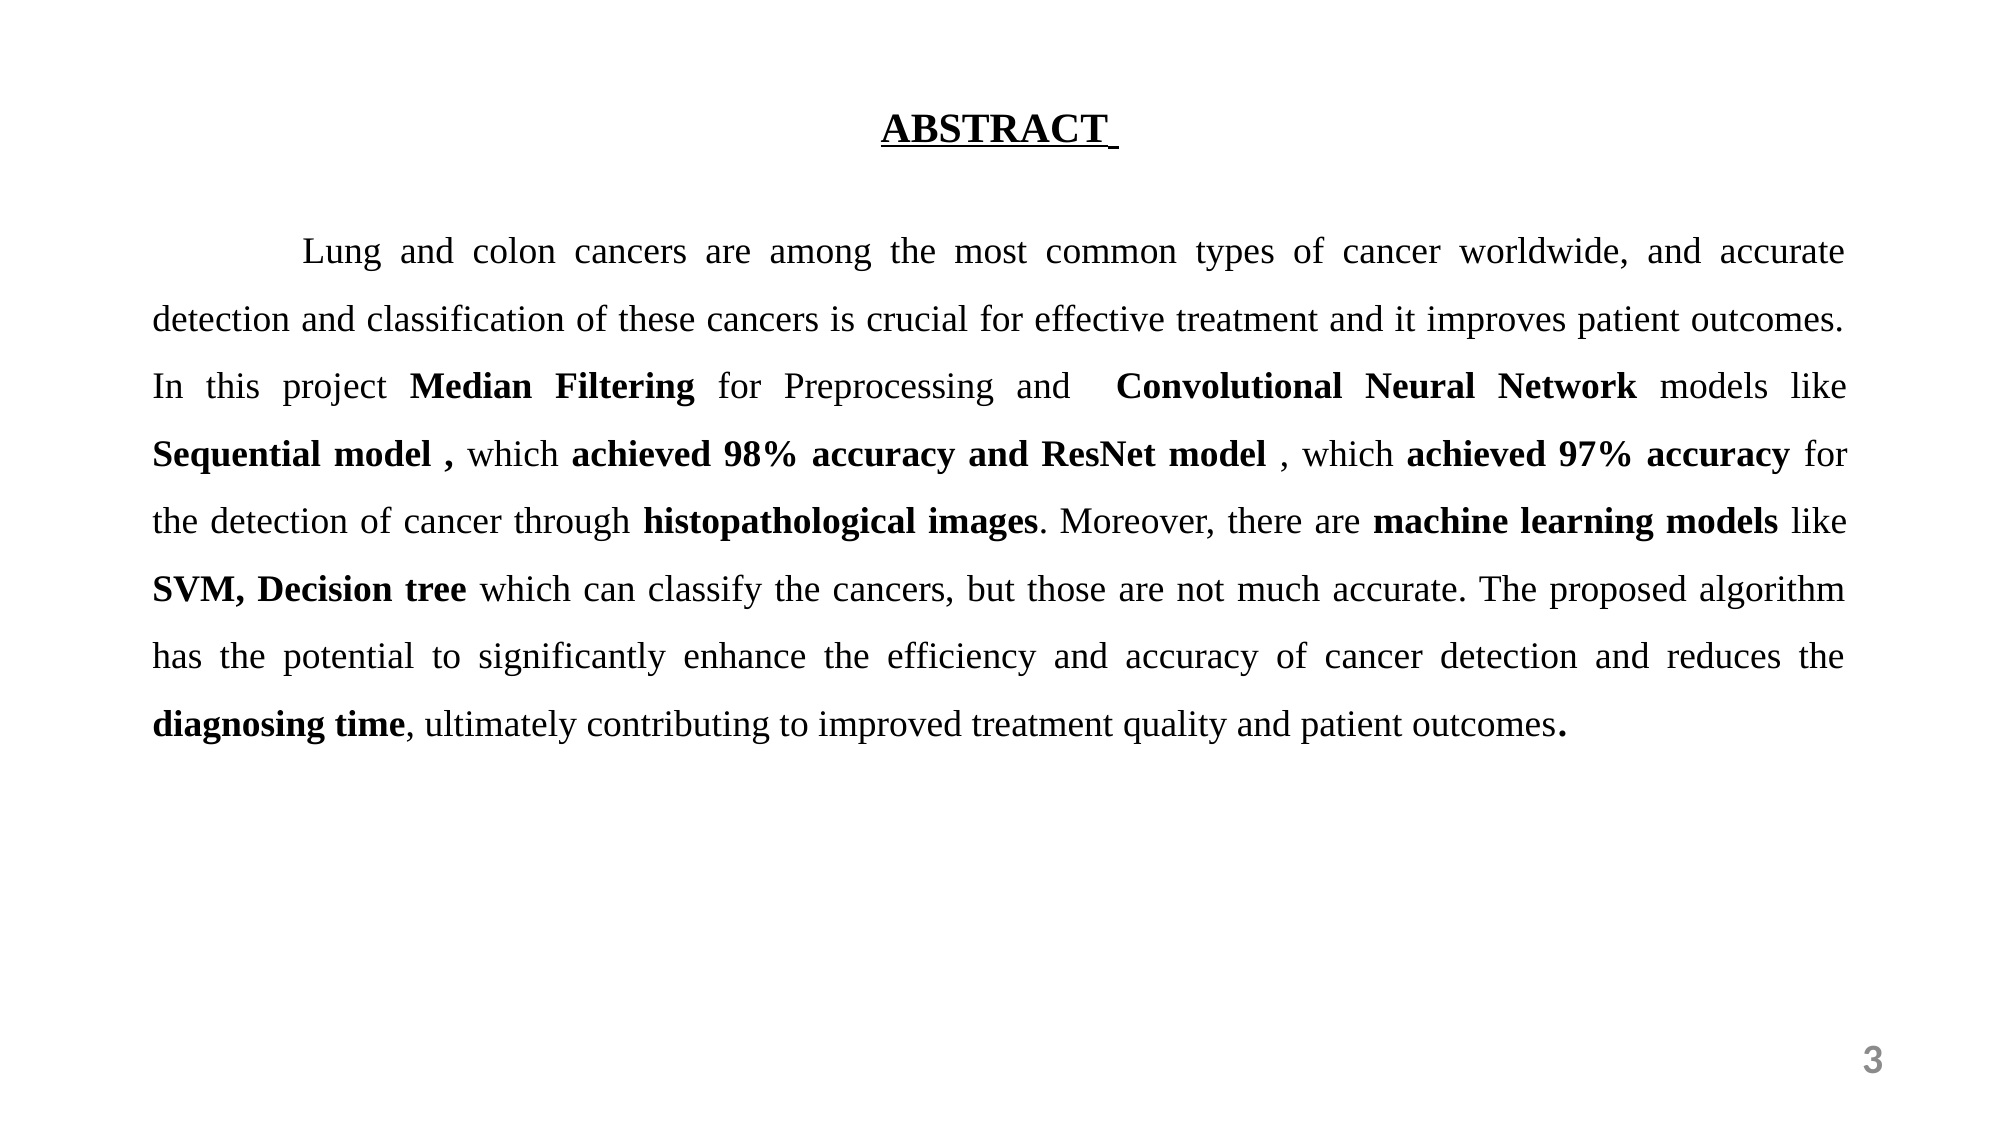

# ABSTRACT
	Lung and colon cancers are among the most common types of cancer worldwide, and accurate detection and classification of these cancers is crucial for effective treatment and it improves patient outcomes. In this project Median Filtering for Preprocessing and  Convolutional Neural Network models like Sequential model , which achieved 98% accuracy and ResNet model , which achieved 97% accuracy for the detection of cancer through histopathological images. Moreover, there are machine learning models like SVM, Decision tree which can classify the cancers, but those are not much accurate. The proposed algorithm has the potential to significantly enhance the efficiency and accuracy of cancer detection and reduces the diagnosing time, ultimately contributing to improved treatment quality and patient outcomes.

3